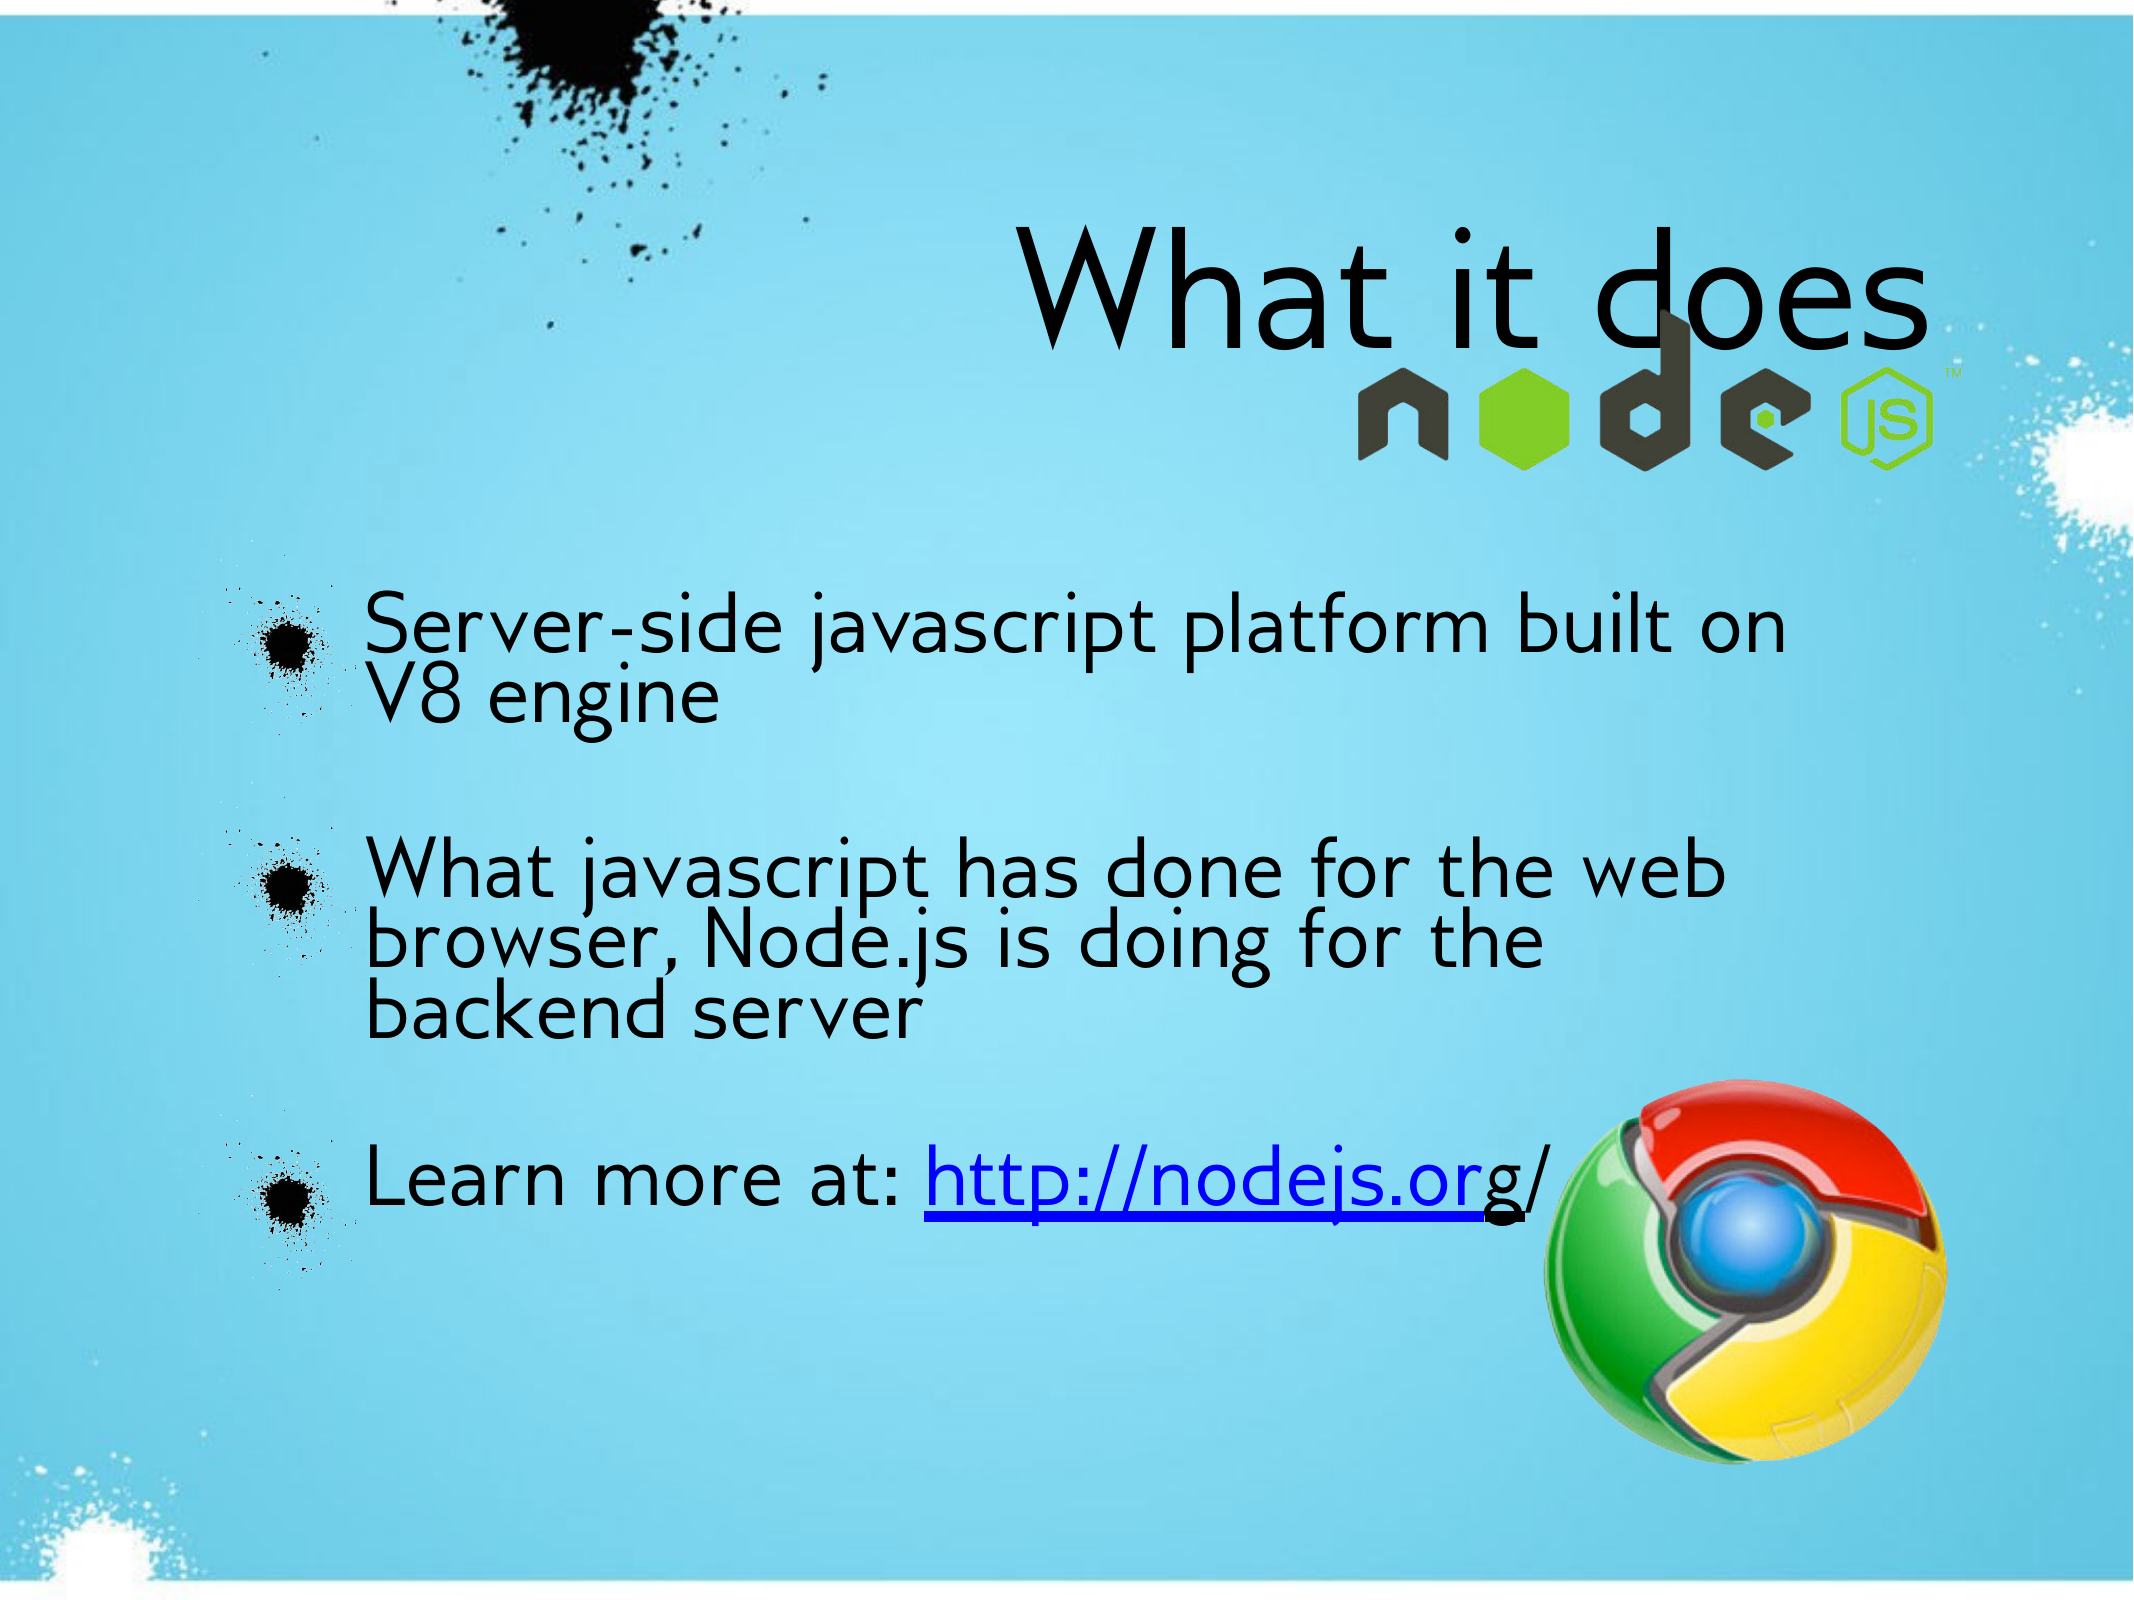

# What it does

Server-side javascript platform built on V8 engine

What javascript has done for the web browser, Node.js is doing for the backend server
Learn more at: http://nodejs.org/